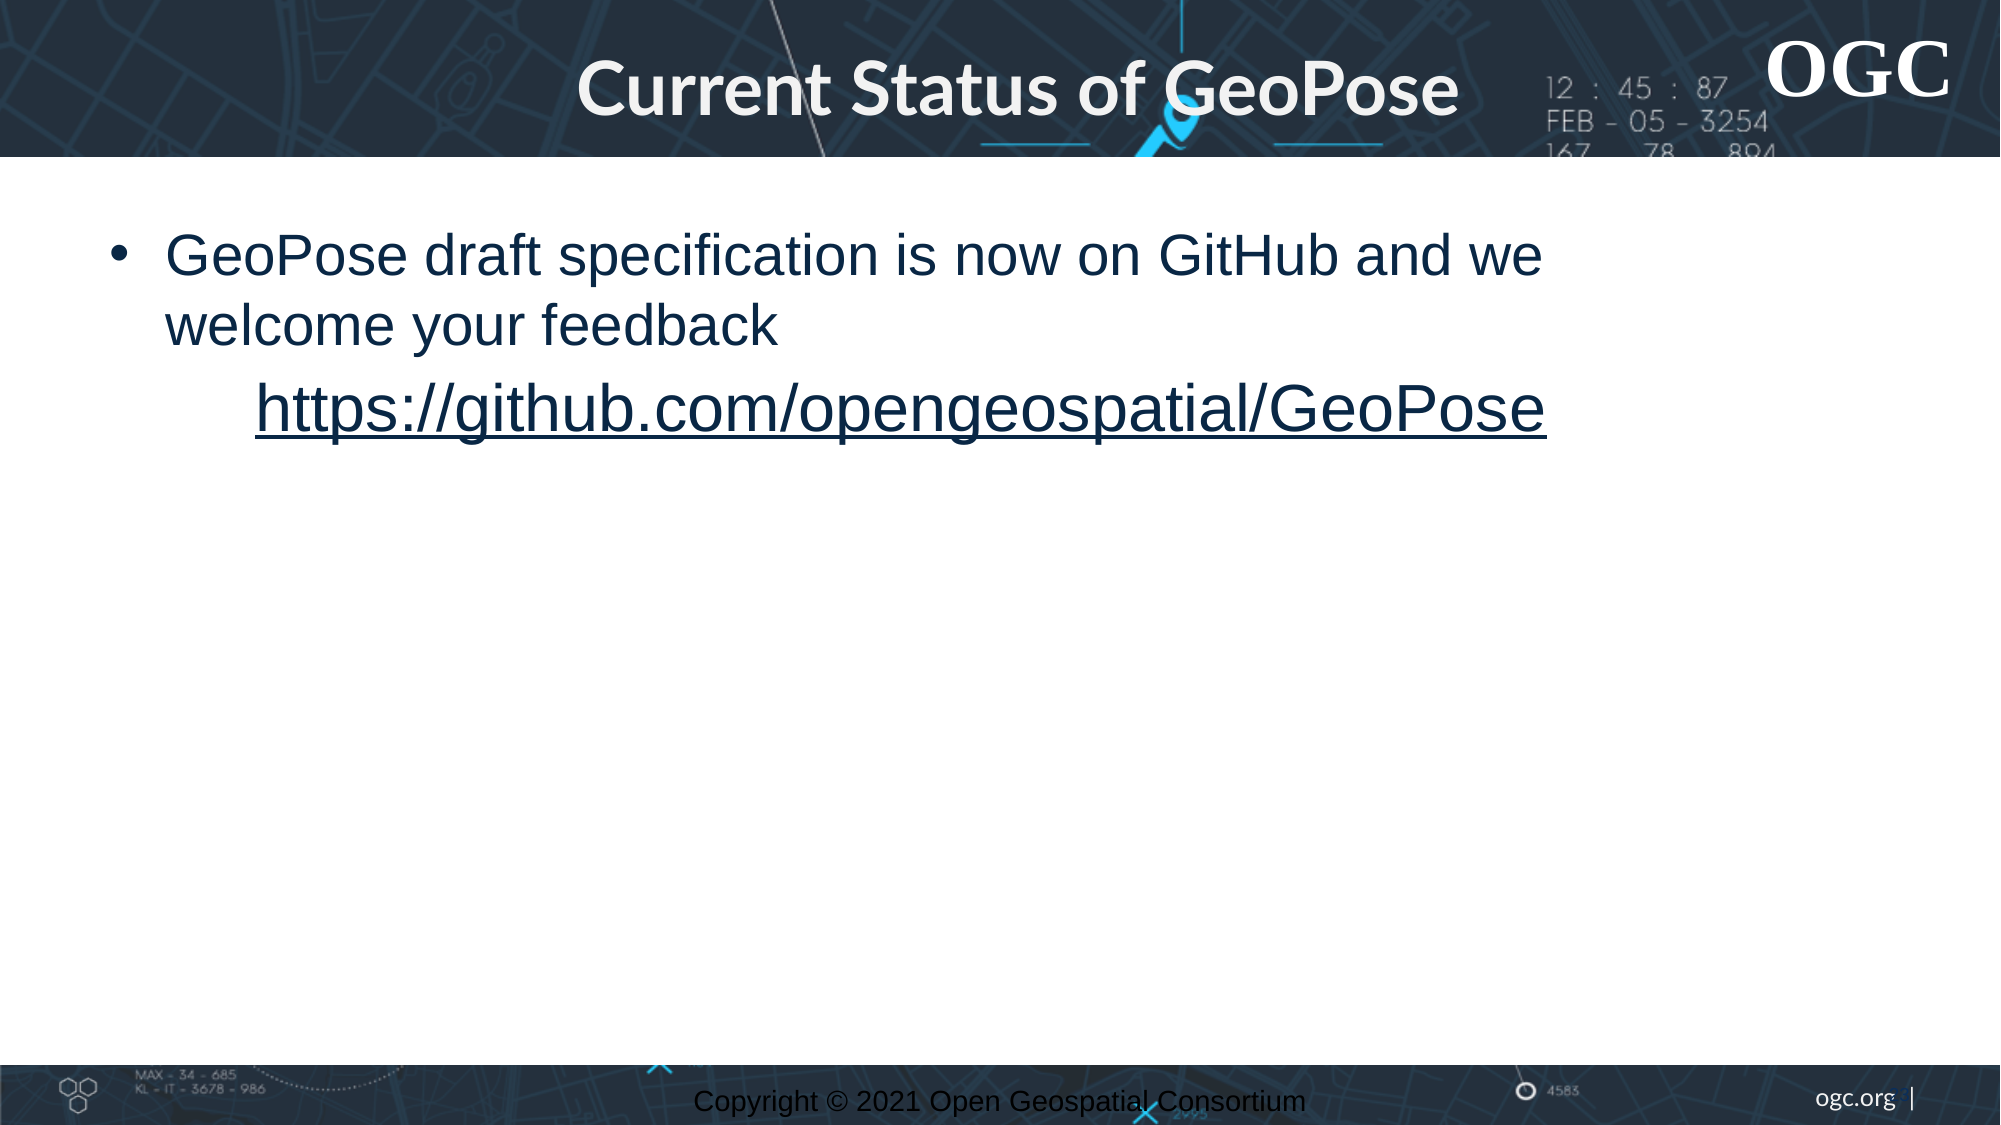

# Current Status of GeoPose
GeoPose draft specification is now on GitHub and we welcome your feedback
https://github.com/opengeospatial/GeoPose

Copyright © 2021 Open Geospatial Consortium
23